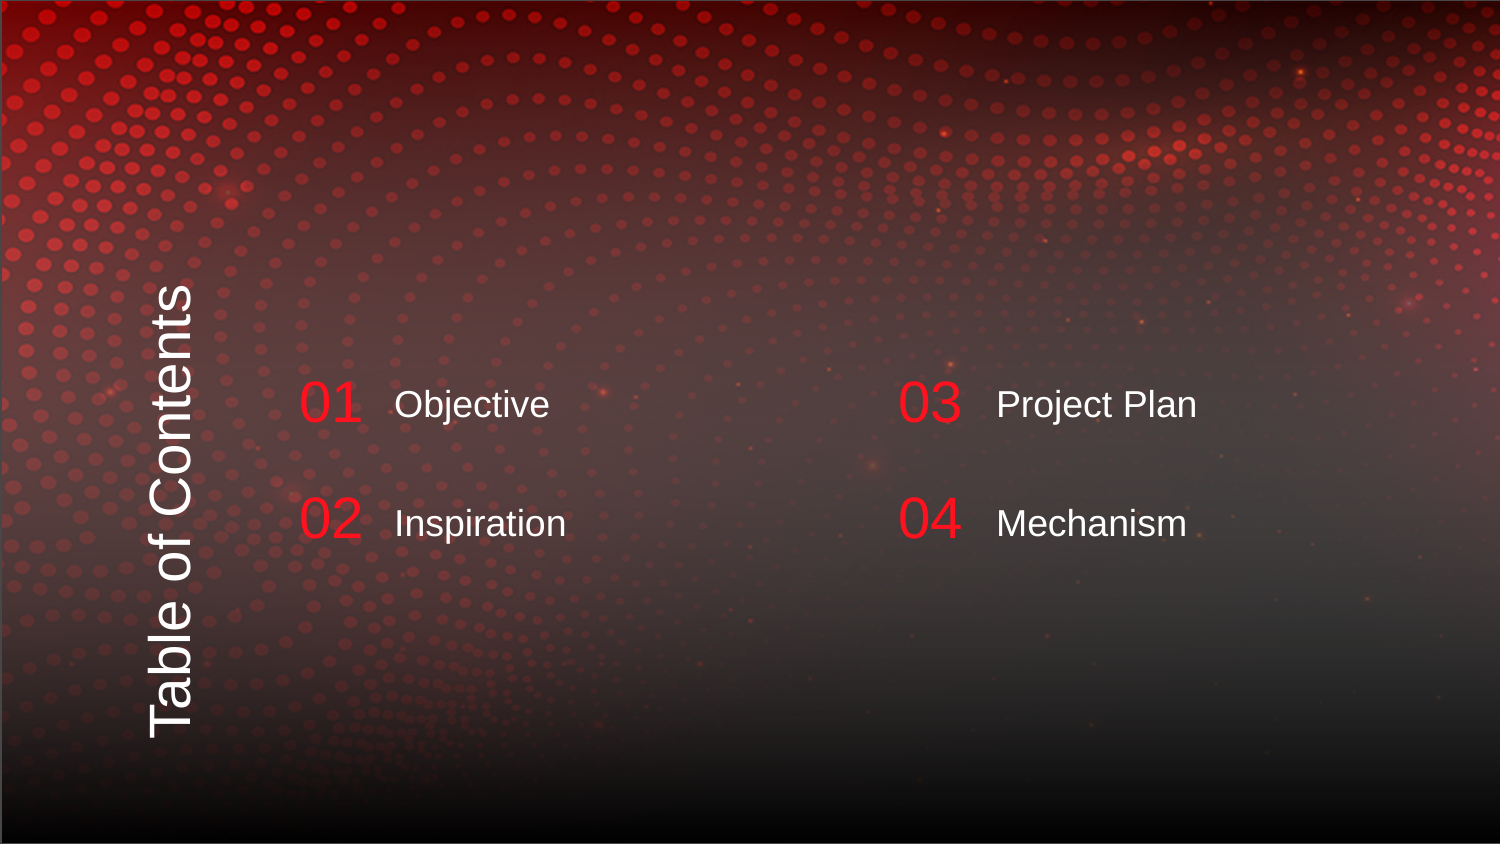

Objective
Project Plan
01
03
# Table of Contents
Inspiration
Mechanism
02
04